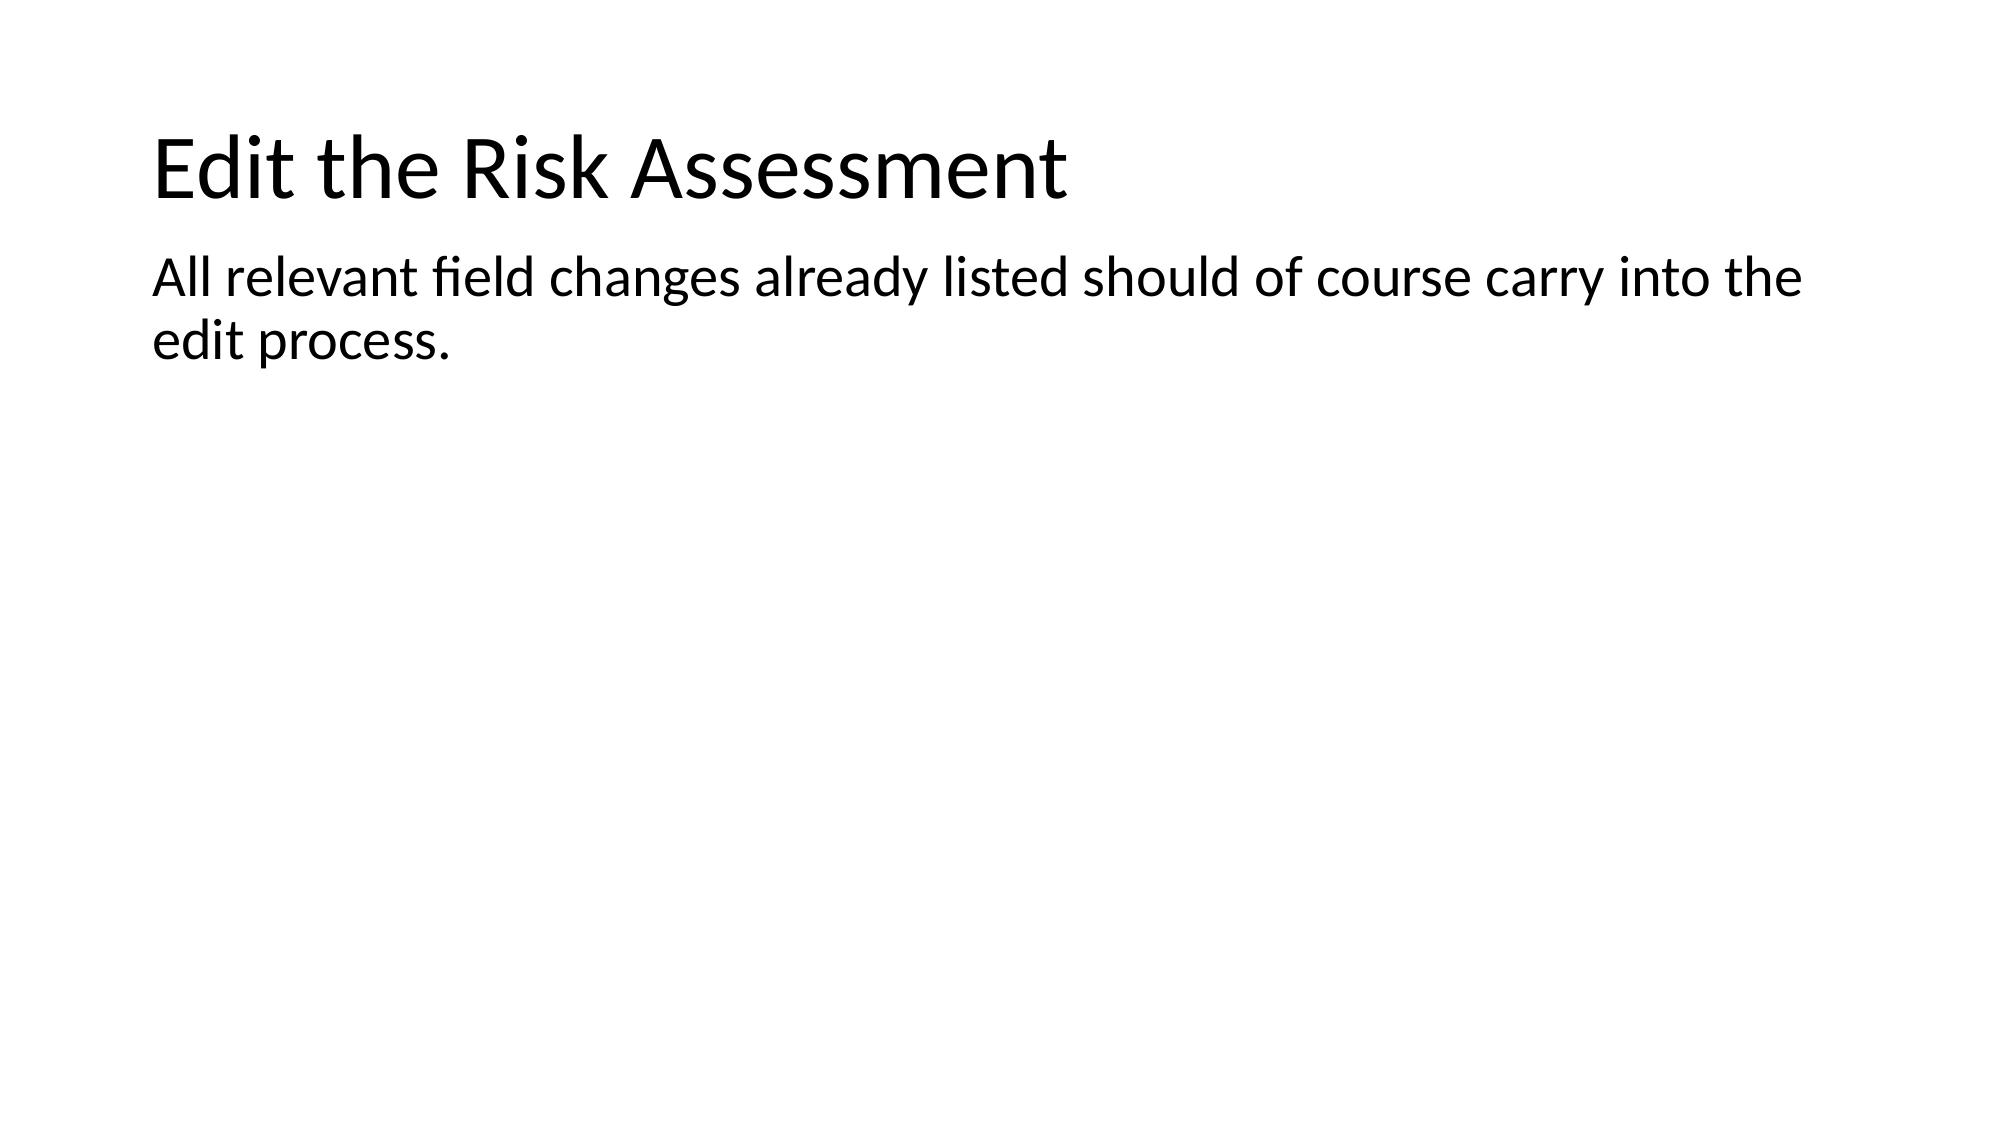

# Edit the Risk Assessment
All relevant field changes already listed should of course carry into the edit process.